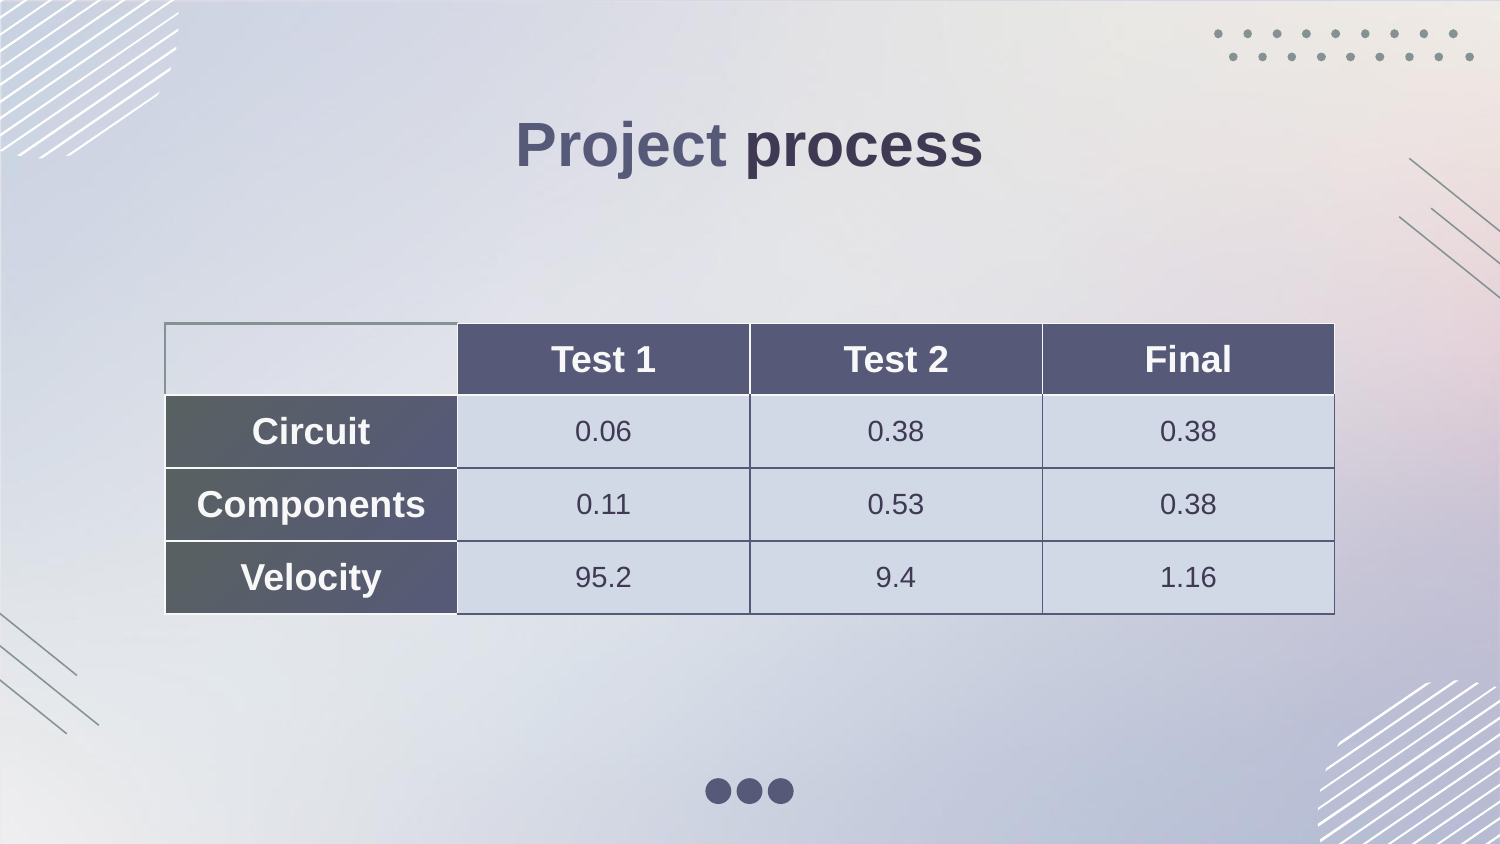

# Project process
|  | Test 1 | Test 2 | Final |
| --- | --- | --- | --- |
| Circuit | 0.06 | 0.38 | 0.38 |
| Components | 0.11 | 0.53 | 0.38 |
| Velocity | 95.2 | 9.4 | 1.16 |